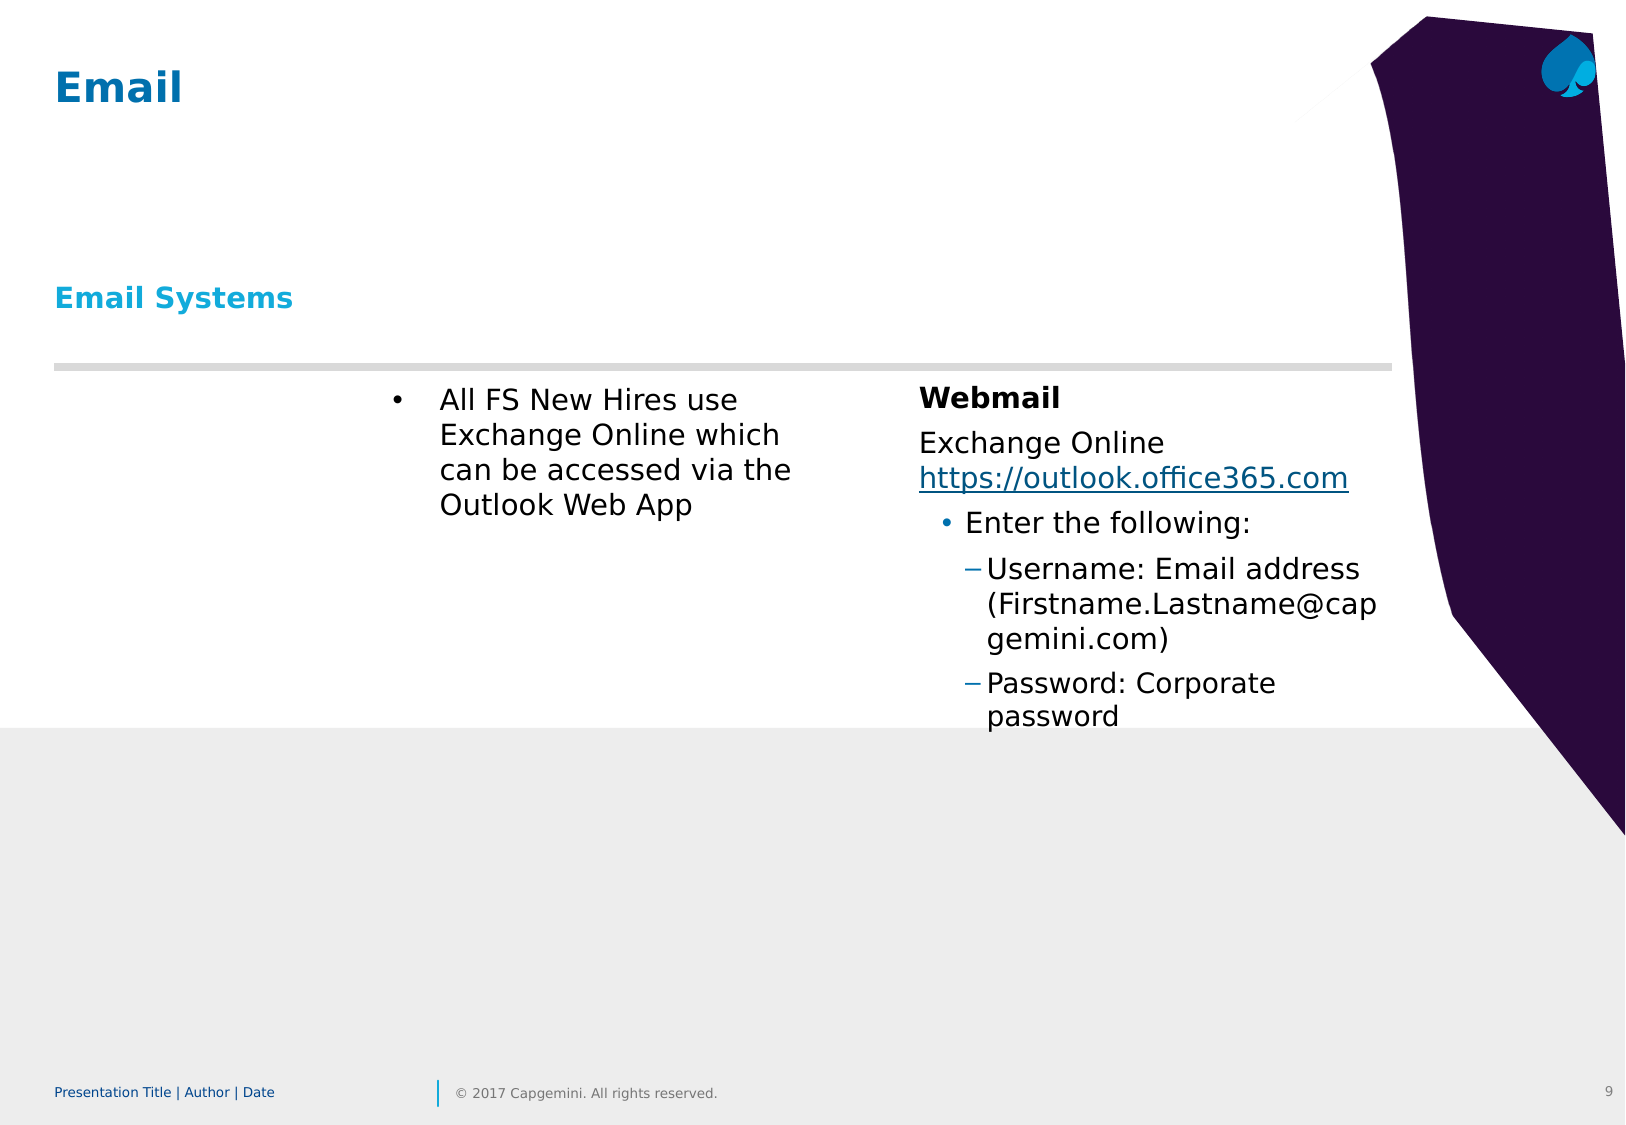

# Email

Email Systems

Webmail
Exchange Online https://outlook.office365.com
Enter the following:
Username: Email address (Firstname.Lastname@capgemini.com)
Password: Corporate password

All FS New Hires use Exchange Online which can be accessed via the Outlook Web App